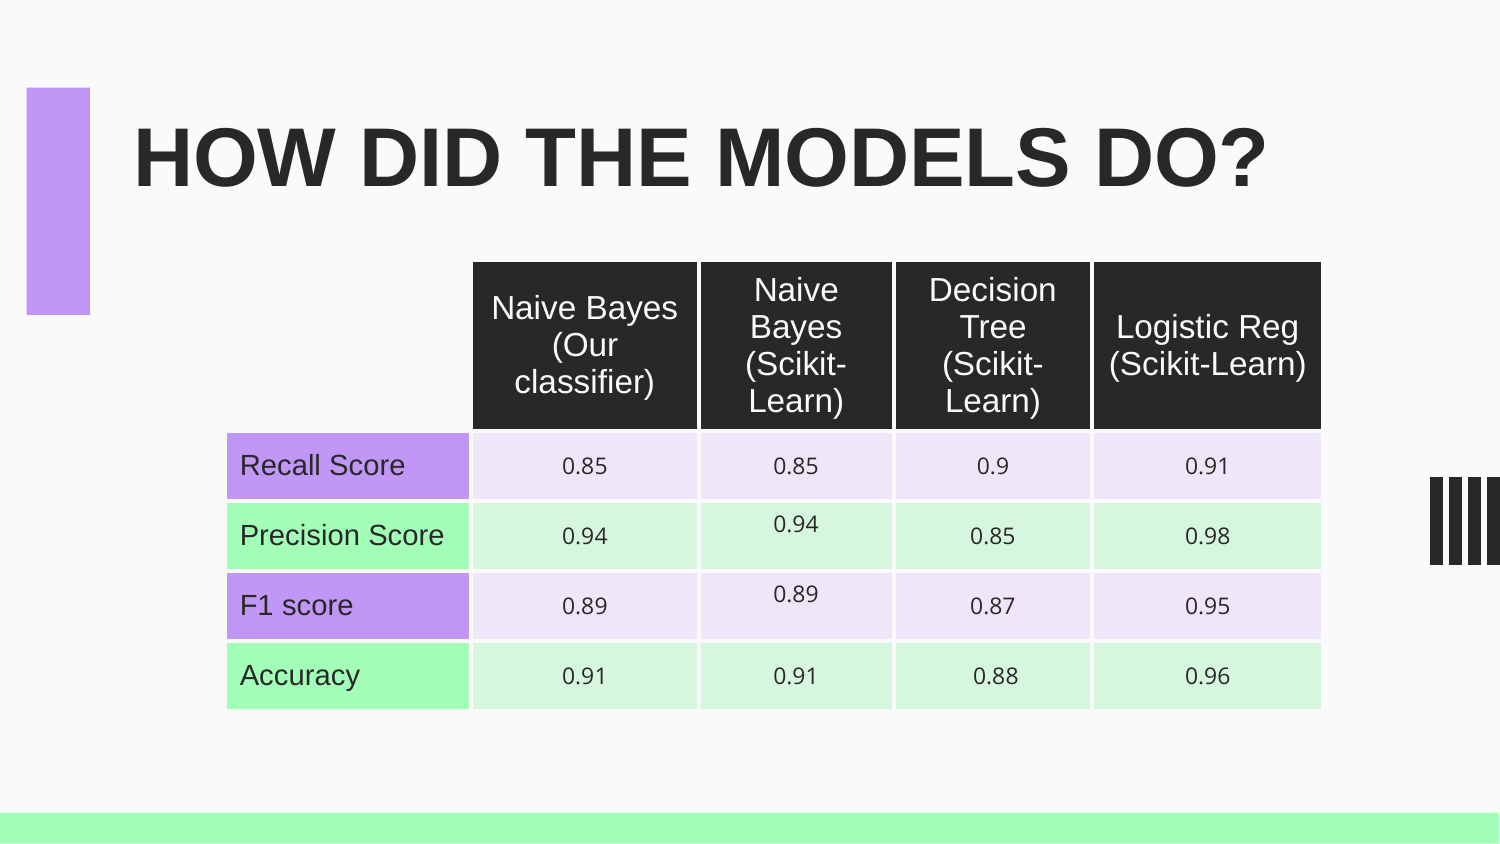

# HOW DID THE MODELS DO?
|  | Naive Bayes (Our classifier) | Naive Bayes (Scikit-Learn) | Decision Tree (Scikit-Learn) | Logistic Reg (Scikit-Learn) |
| --- | --- | --- | --- | --- |
| Recall Score | 0.85 | 0.85 | 0.9 | 0.91 |
| Precision Score | 0.94 | 0.94 | 0.85 | 0.98 |
| F1 score | 0.89 | 0.89 | 0.87 | 0.95 |
| Accuracy | 0.91 | 0.91 | 0.88 | 0.96 |